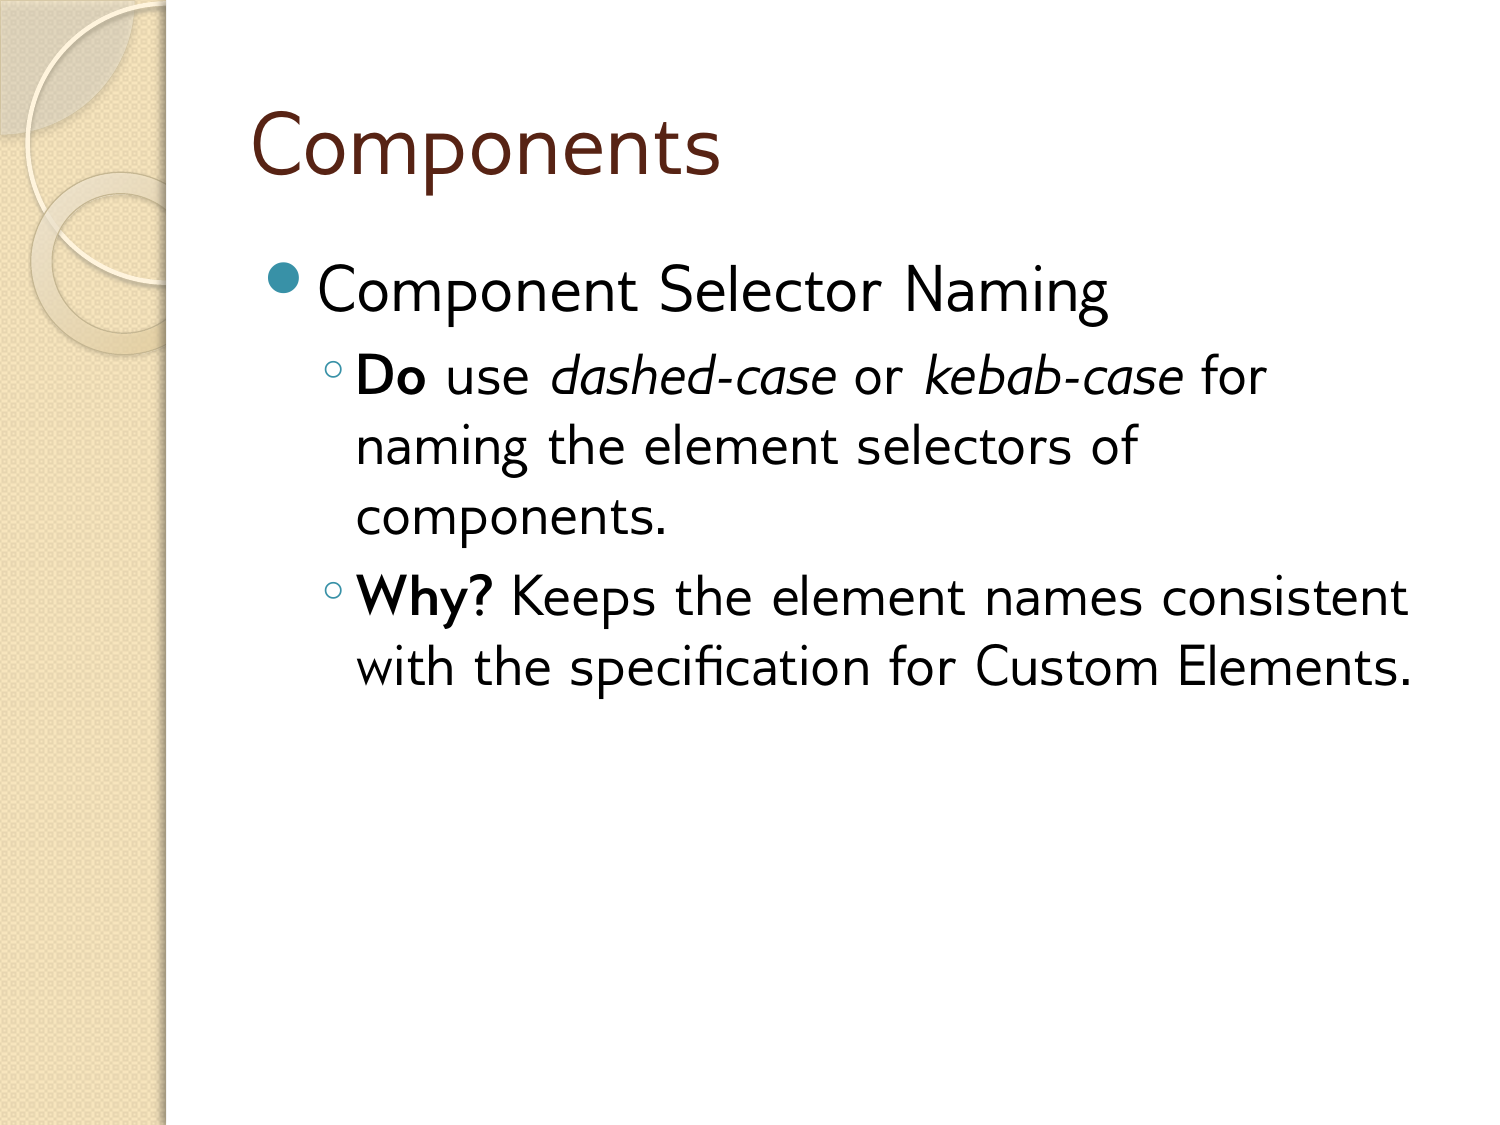

# Components
Component Selector Naming
Do use dashed-case or kebab-case for naming the element selectors of components.
Why? Keeps the element names consistent with the specification for Custom Elements.